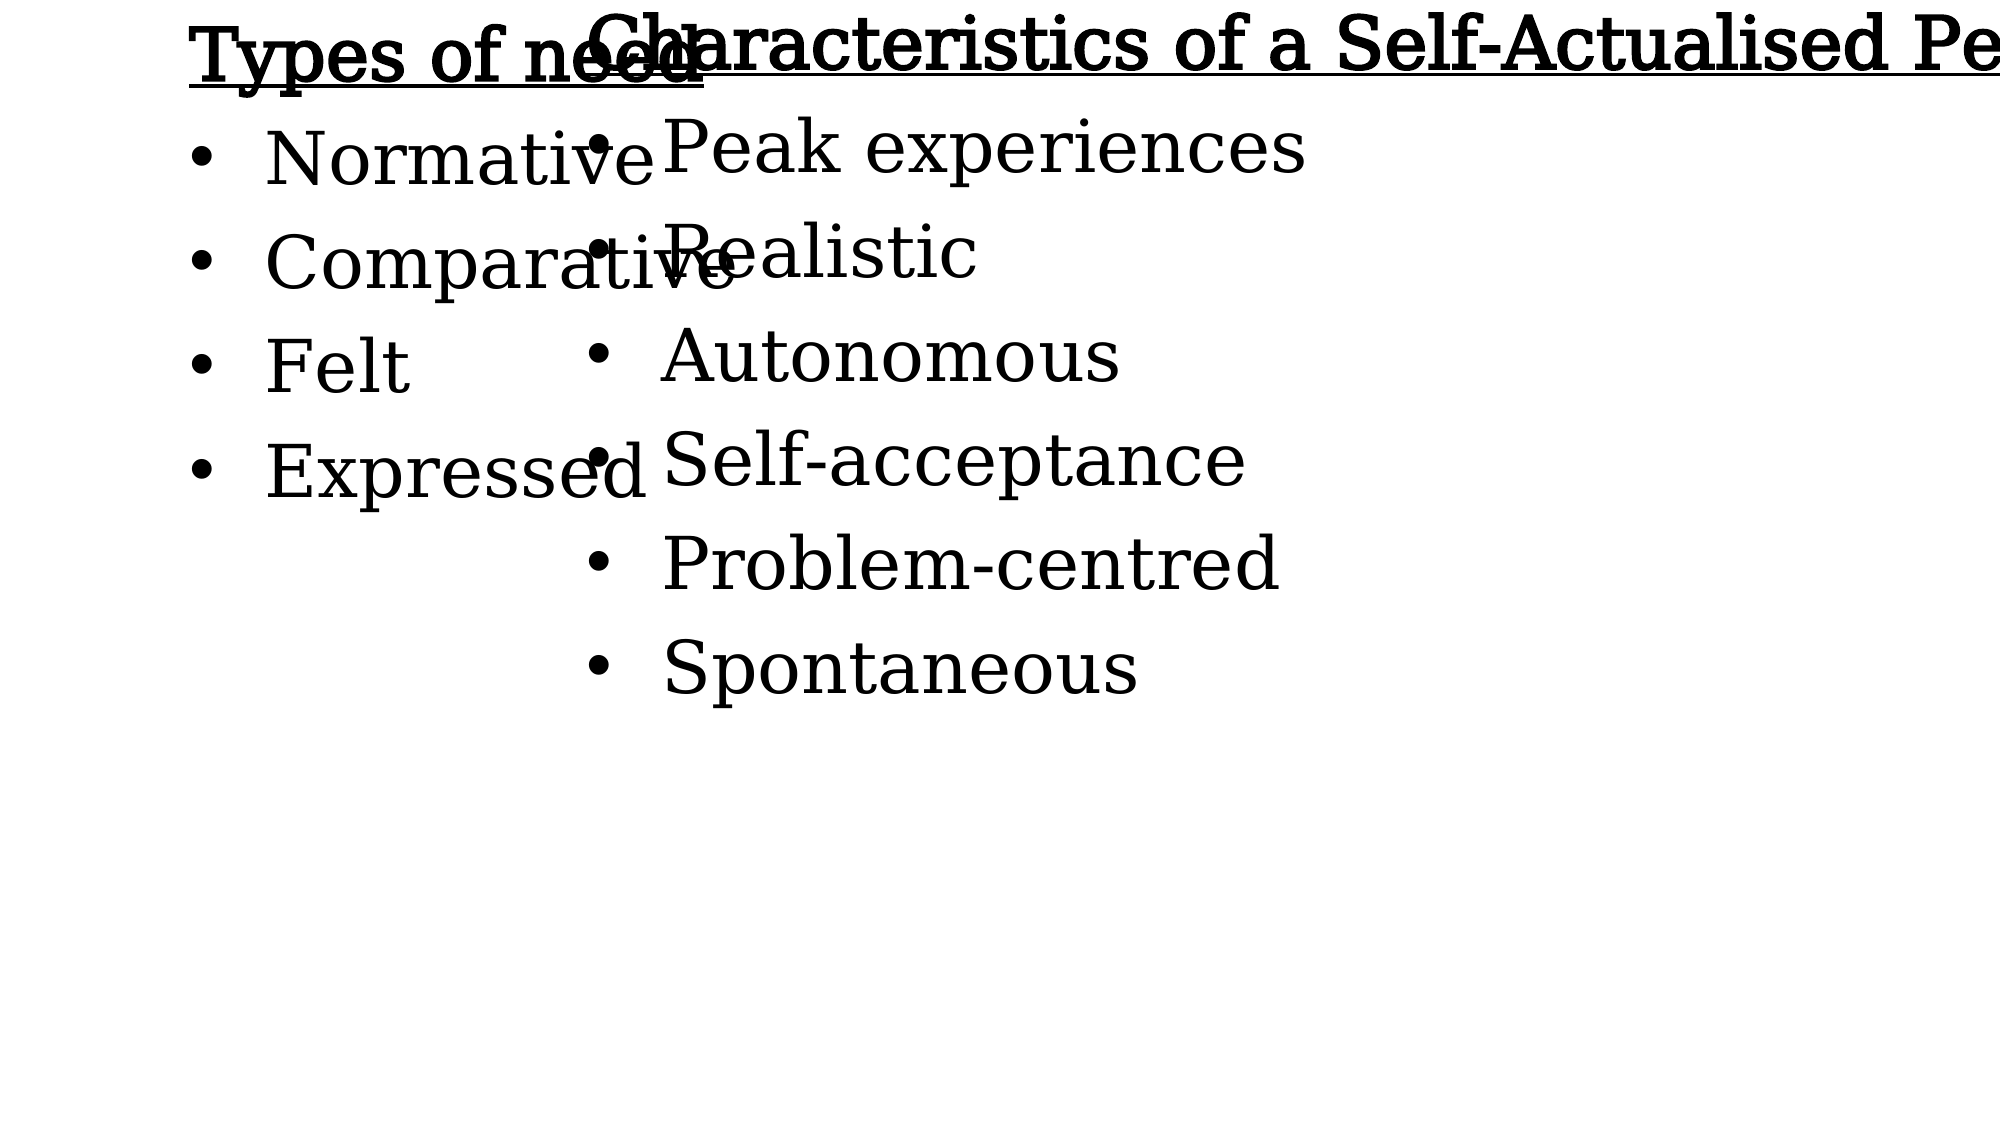

Types of need
Normative
Comparative
Felt
Expressed

Characteristics of a Self-Actualised Person
Peak experiences
Realistic
Autonomous
Self-acceptance
Problem-centred
Spontaneous